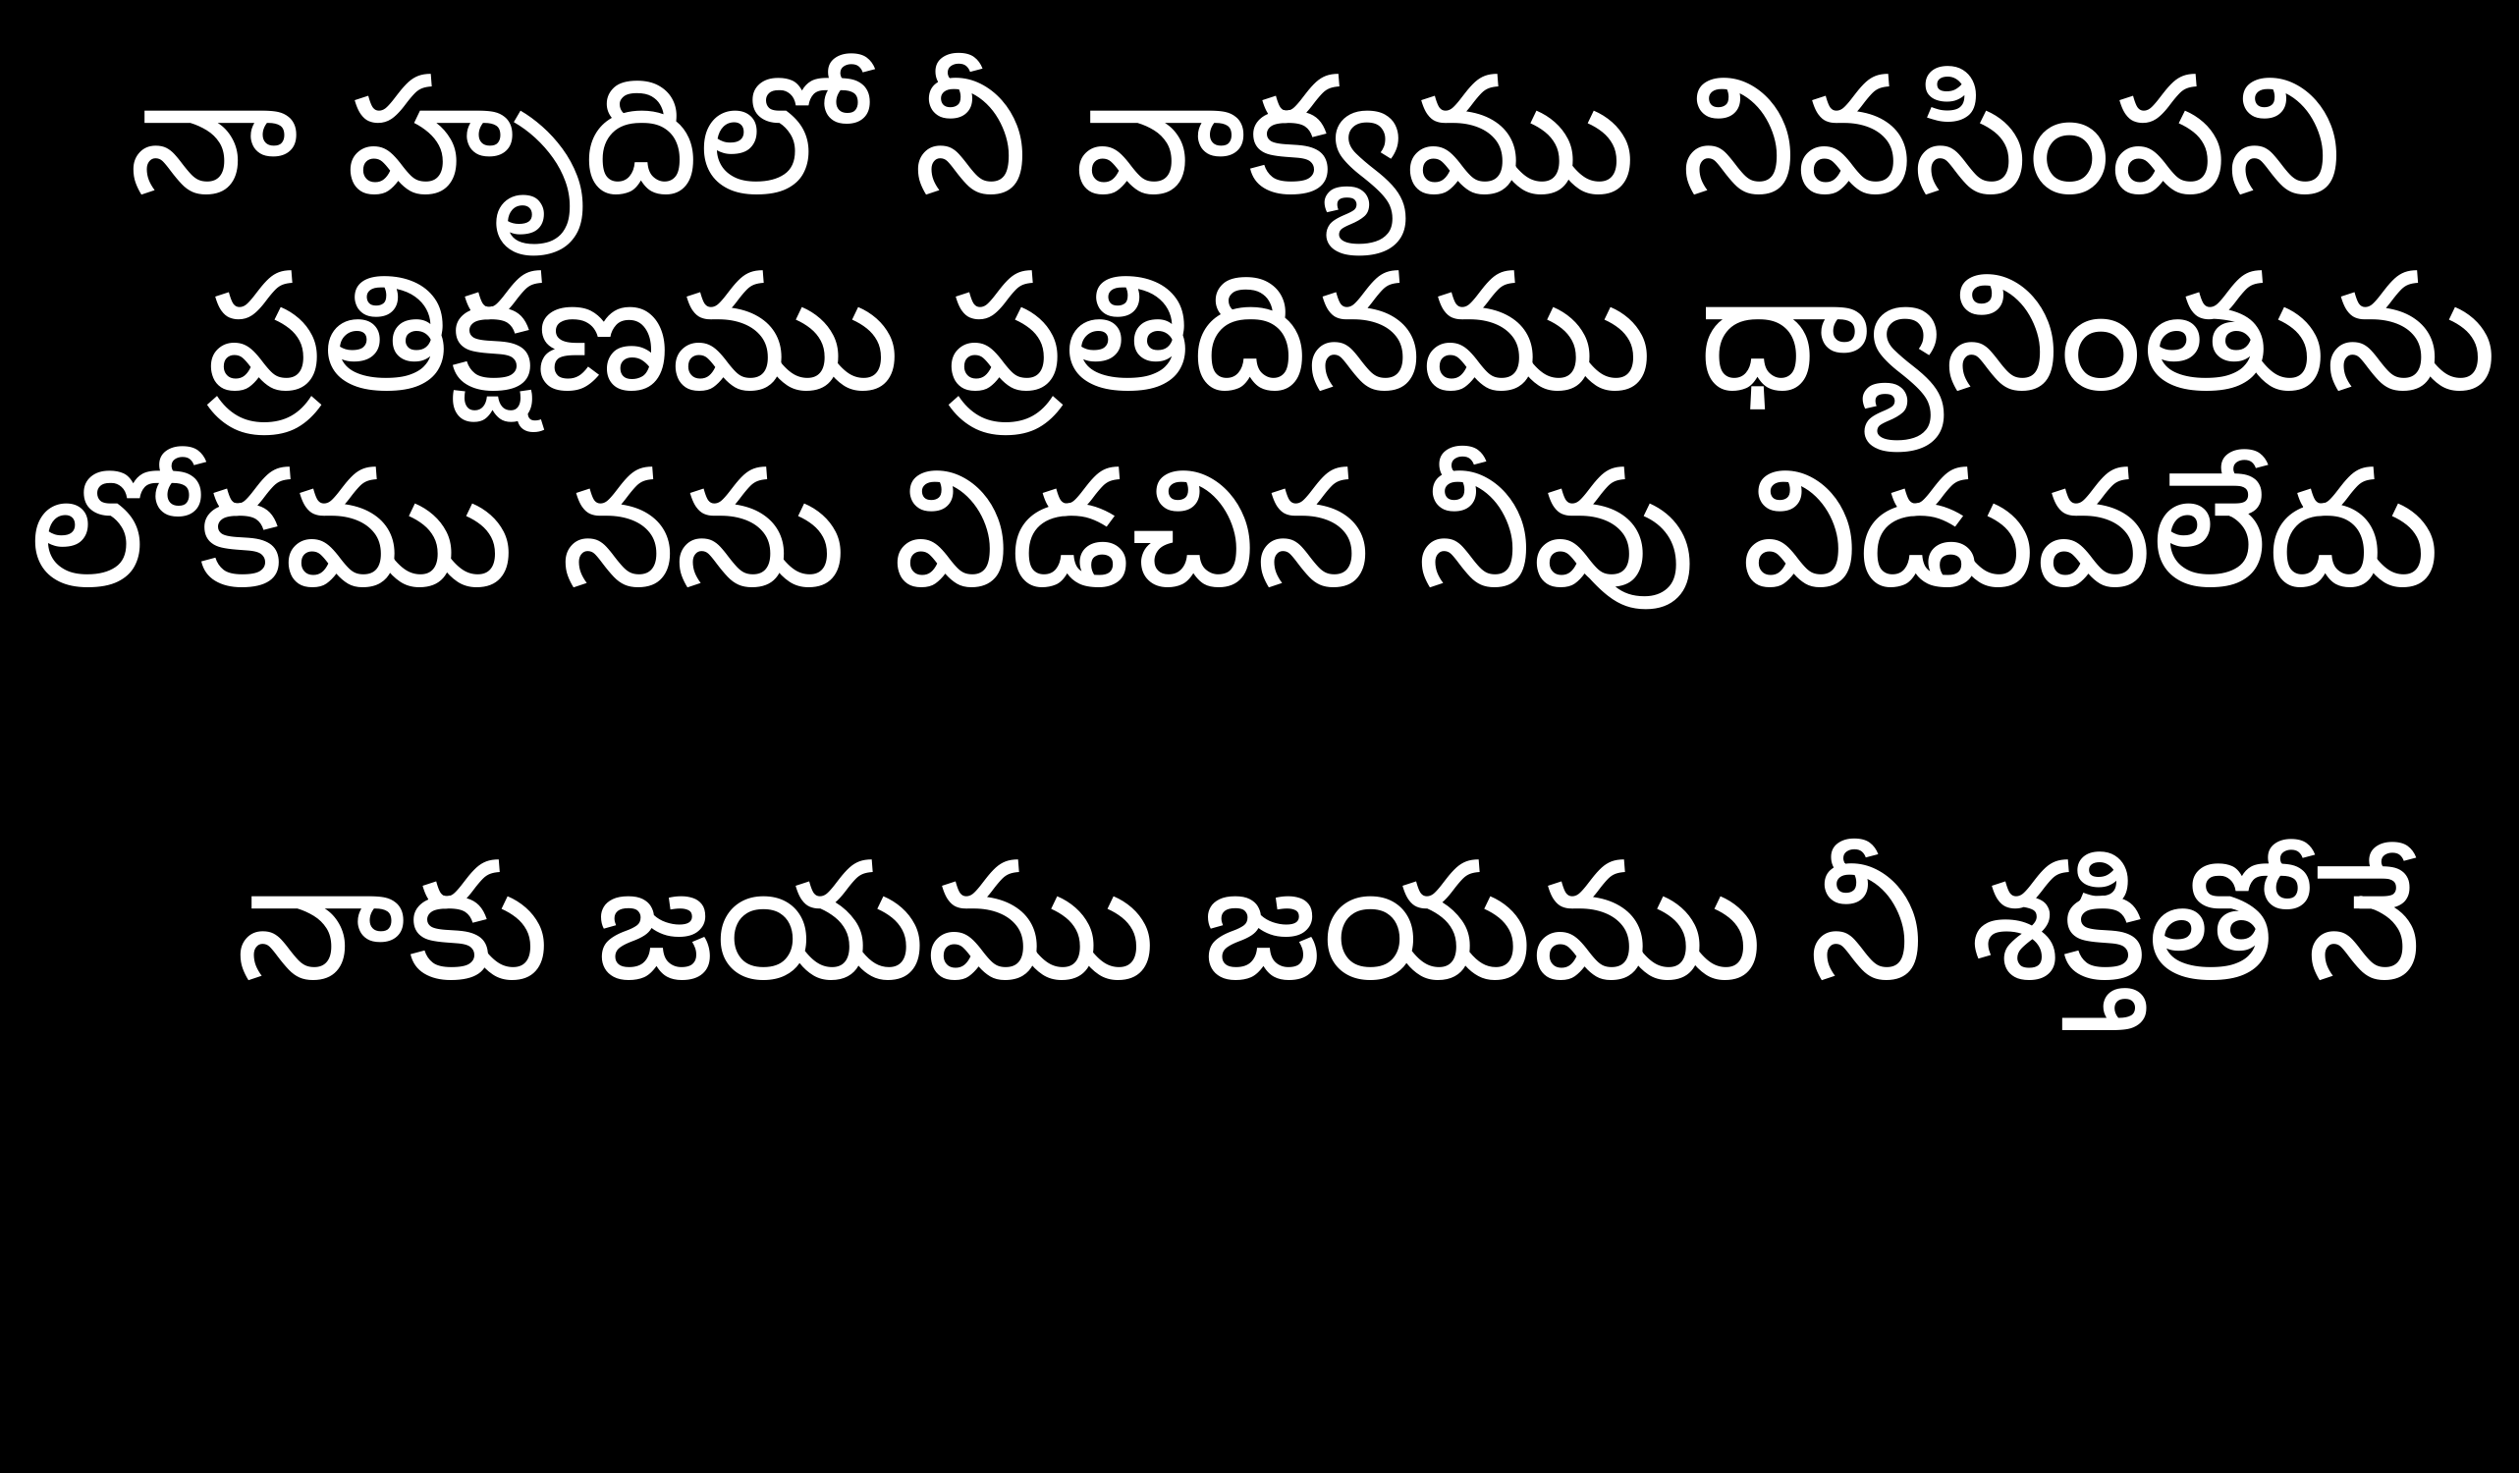

నా హృదిలో నీ వాక్యము నివసింపని
    ప్రతిక్షణము ప్రతిదినము ధ్యానింతును
లోకము నను విడచిన నీవు విడువలేదు
   నాకు జయము జయము నీ శక్తితోనే